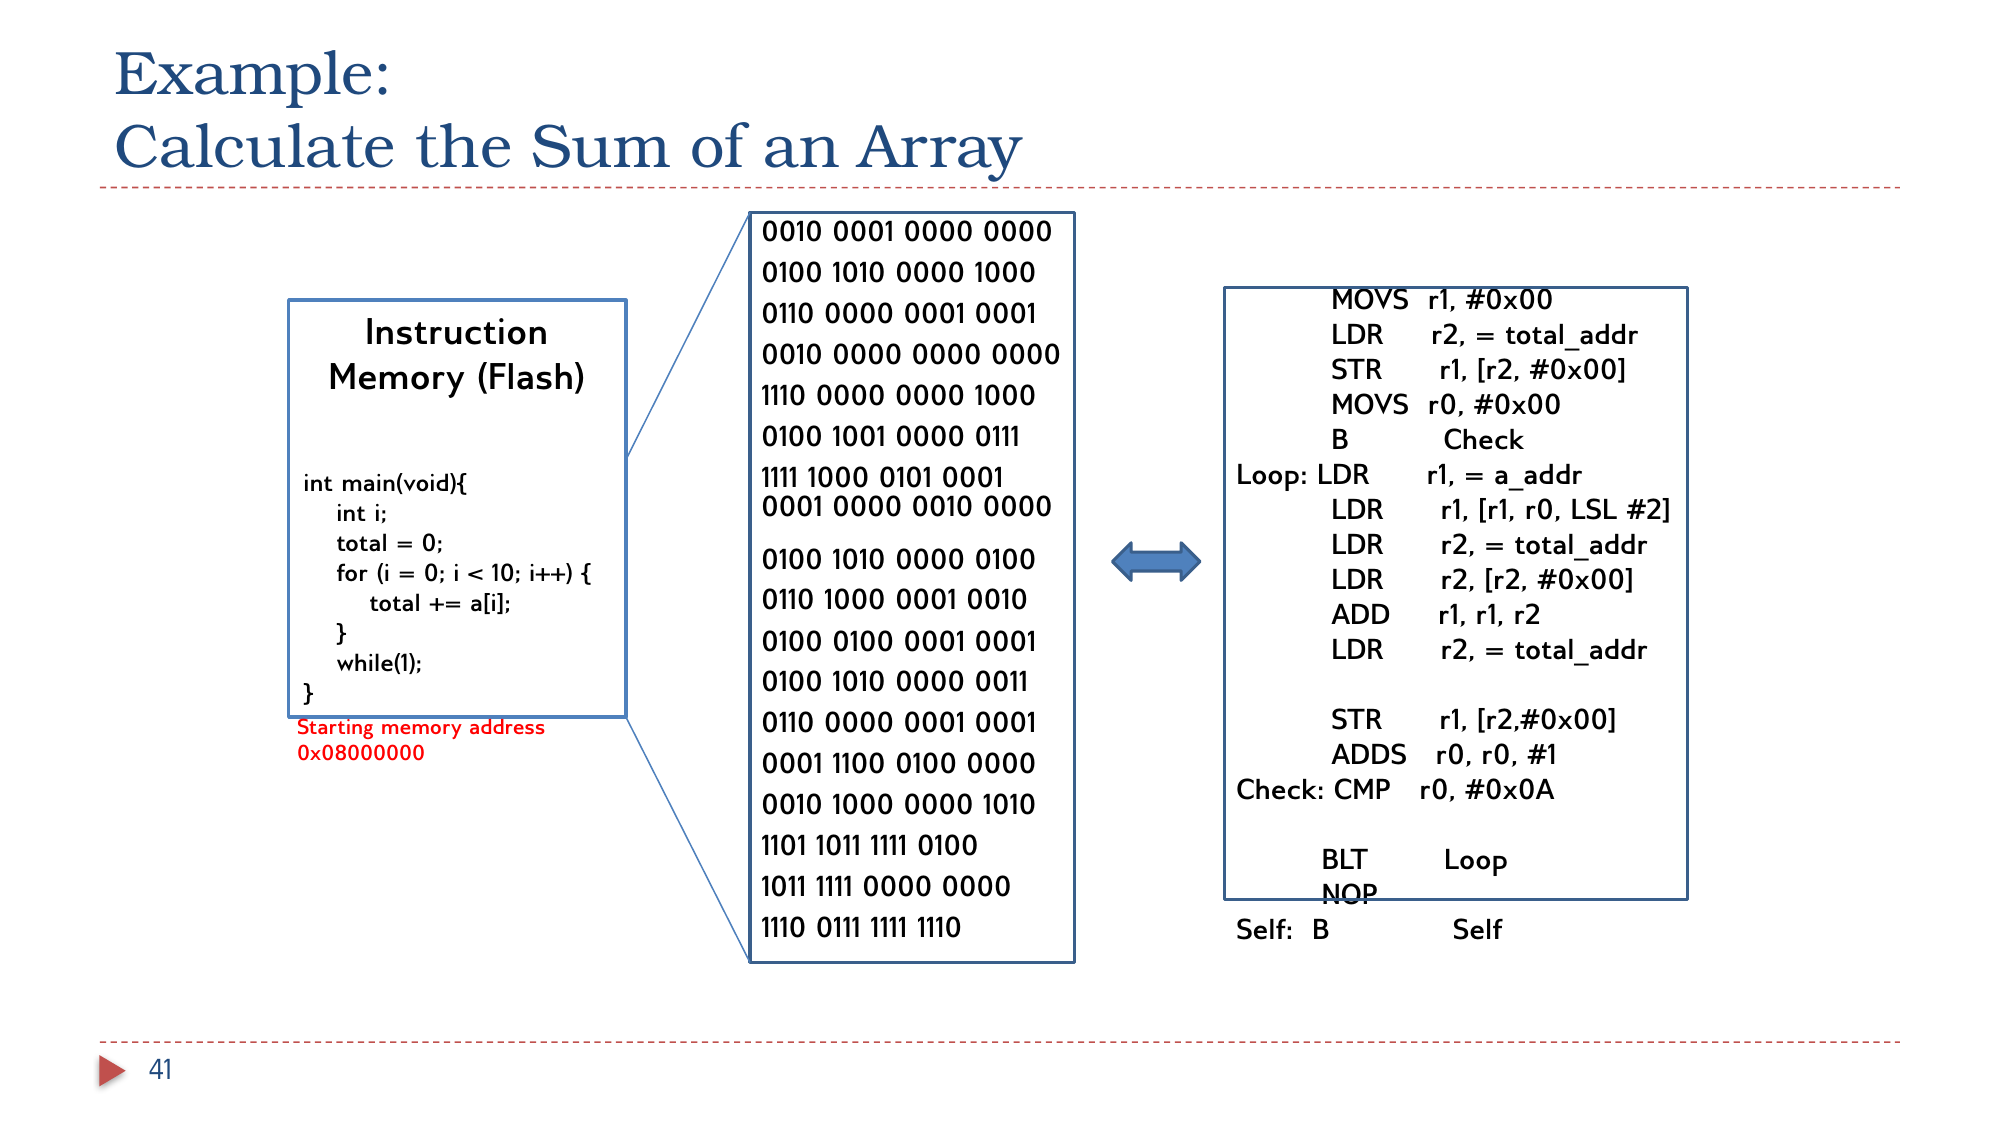

# Example: Calculate the Sum of an Array

| 0010 0001 0000 0000 |
| --- |
| 0100 1010 0000 1000 |
| 0110 0000 0001 0001 |
| 0010 0000 0000 0000 |
| 1110 0000 0000 1000 |
| 0100 1001 0000 0111 |
| 1111 1000 0101 0001 0001 0000 0010 0000 |
| 0100 1010 0000 0100 |
| 0110 1000 0001 0010 |
| 0100 0100 0001 0001 |
| 0100 1010 0000 0011 |
| 0110 0000 0001 0001 |
| 0001 1100 0100 0000 |
| 0010 1000 0000 1010 |
| 1101 1011 1111 0100 |
| 1011 1111 0000 0000 |
| 1110 0111 1111 1110 |
| MOVS r1, #0x00 |
| --- |
| LDR r2, = total\_addr |
| STR r1, [r2, #0x00] |
| MOVS r0, #0x00 |
| B Check |
| Loop: LDR r1, = a\_addr |
| LDR r1, [r1, r0, LSL #2] |
| LDR r2, = total\_addr |
| LDR r2, [r2, #0x00] |
| ADD r1, r1, r2 |
| LDR r2, = total\_addr |
| STR r1, [r2,#0x00] |
| ADDS r0, r0, #1 |
| Check: CMP r0, #0x0A |
| BLT Loop |
| NOP |
| Self: B Self |

Instruction Memory (Flash)
int main(void){
    int i;
    total = 0;
    for (i = 0; i < 10; i++) {
        total += a[i];
    }
    while(1);
}

Starting memory address
0x08000000
41